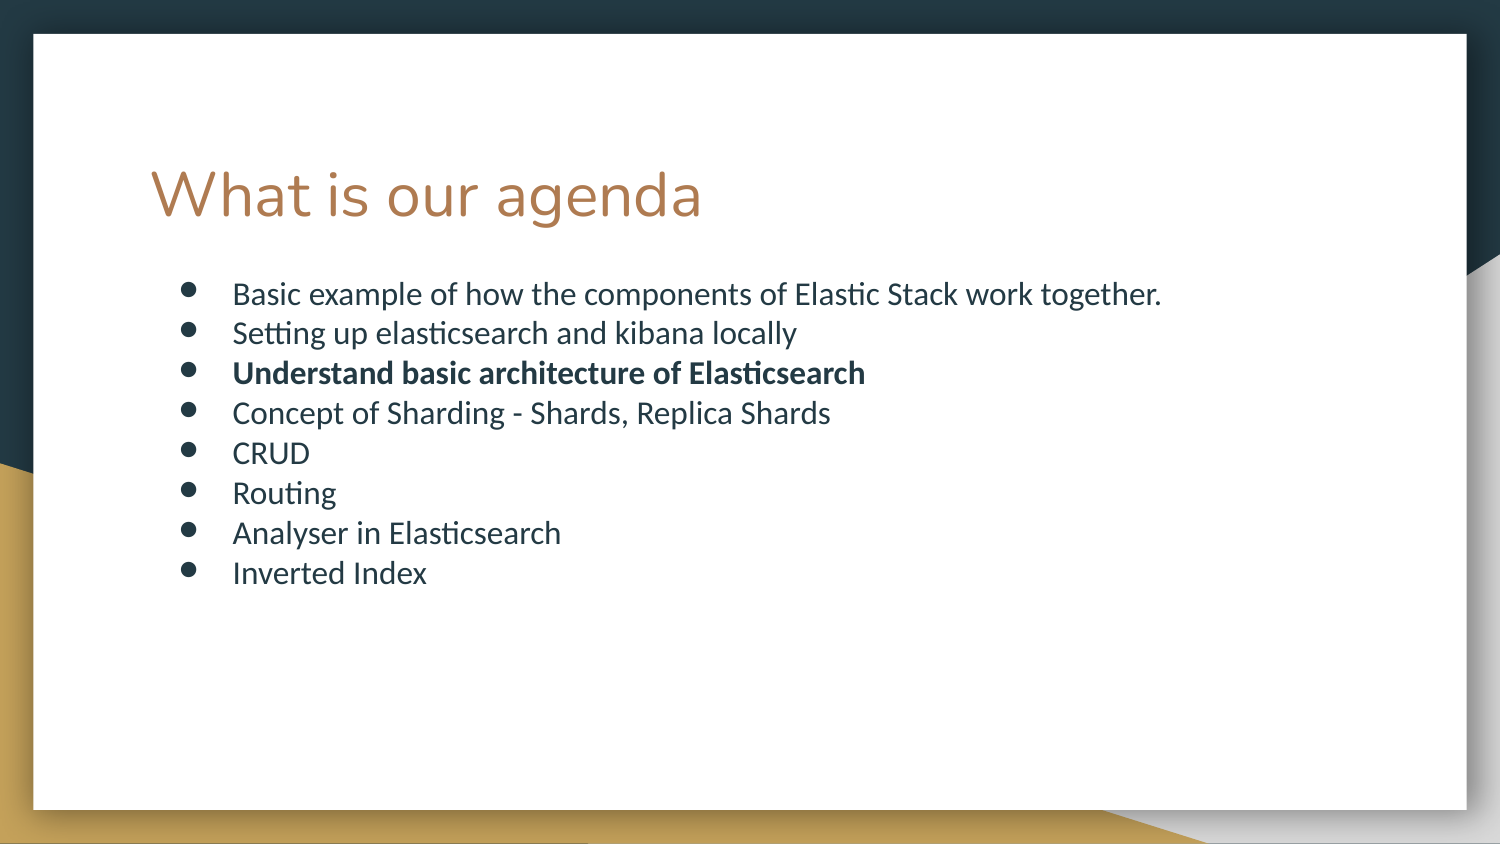

# What is our agenda
Basic example of how the components of Elastic Stack work together.
Setting up elasticsearch and kibana locally
Understand basic architecture of Elasticsearch
Concept of Sharding - Shards, Replica Shards
CRUD
Routing
Analyser in Elasticsearch
Inverted Index